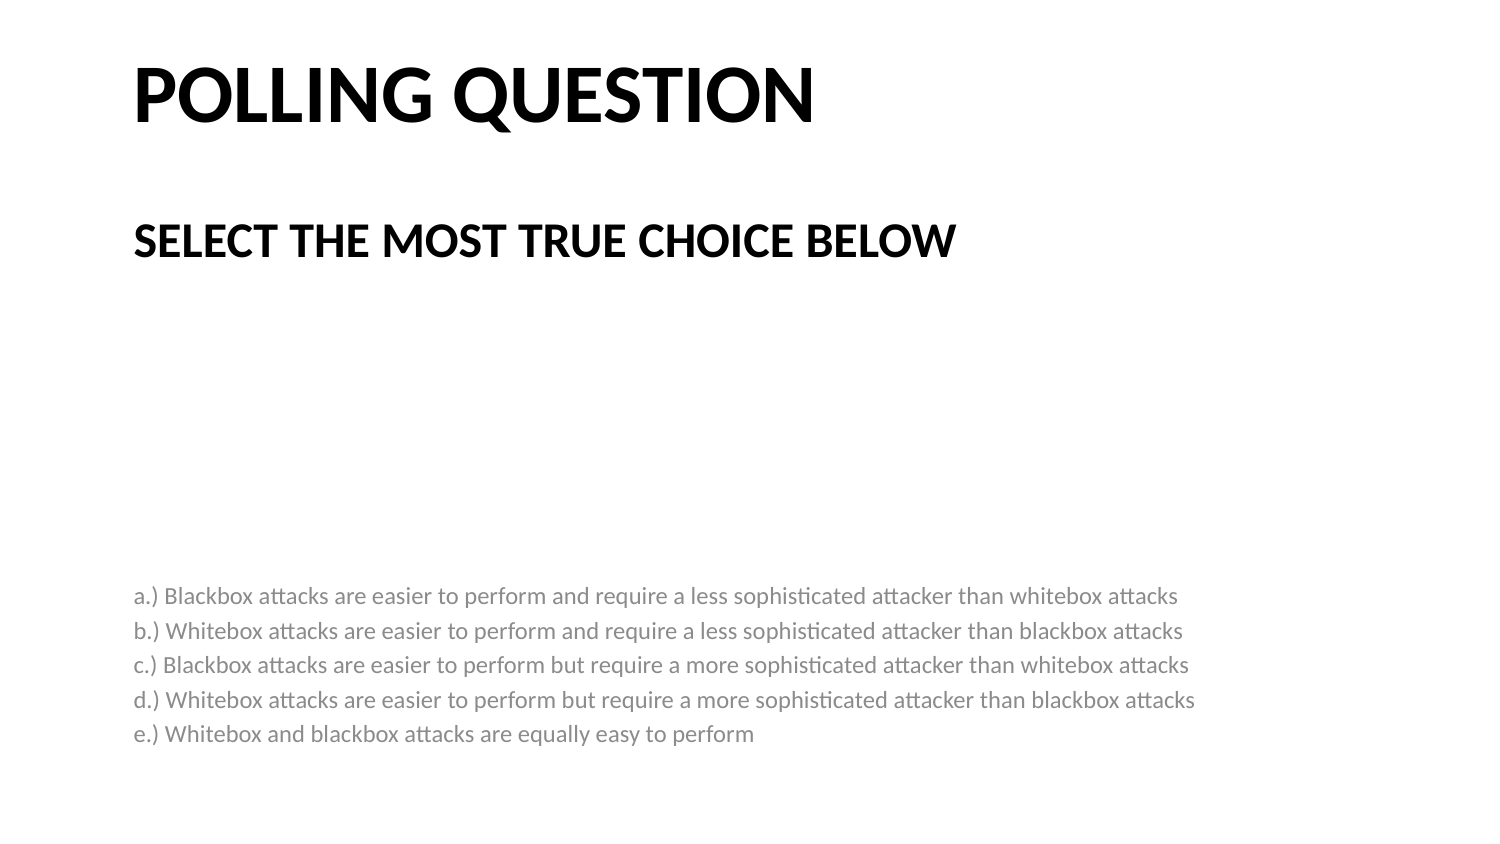

Polling Question
# Select the most true choice below
a.) Blackbox attacks are easier to perform and require a less sophisticated attacker than whitebox attacks
b.) Whitebox attacks are easier to perform and require a less sophisticated attacker than blackbox attacks
c.) Blackbox attacks are easier to perform but require a more sophisticated attacker than whitebox attacks
d.) Whitebox attacks are easier to perform but require a more sophisticated attacker than blackbox attacks
e.) Whitebox and blackbox attacks are equally easy to perform